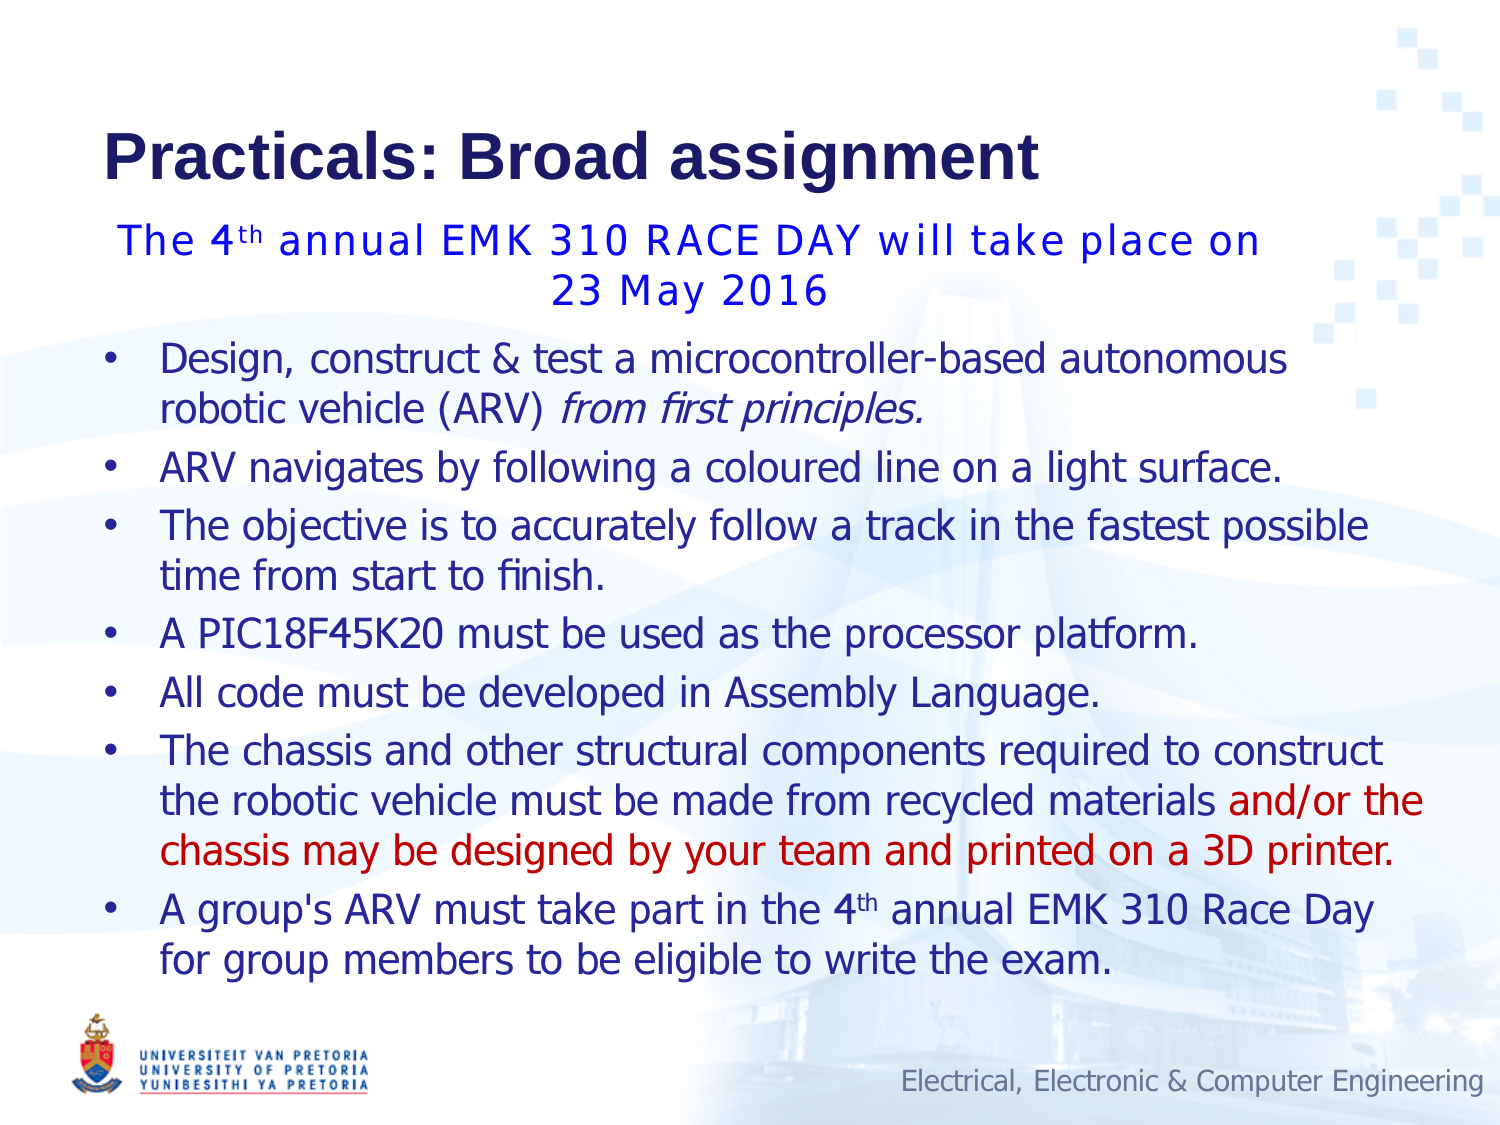

# Practicals: Broad assignment
The 4th annual EMK 310 RACE DAY will take place on 23 May 2016
Design, construct & test a microcontroller-based autonomous robotic vehicle (ARV) from first principles.
ARV navigates by following a coloured line on a light surface.
The objective is to accurately follow a track in the fastest possible time from start to finish.
A PIC18F45K20 must be used as the processor platform.
All code must be developed in Assembly Language.
The chassis and other structural components required to construct the robotic vehicle must be made from recycled materials and/or the chassis may be designed by your team and printed on a 3D printer.
A group's ARV must take part in the 4th annual EMK 310 Race Day for group members to be eligible to write the exam.